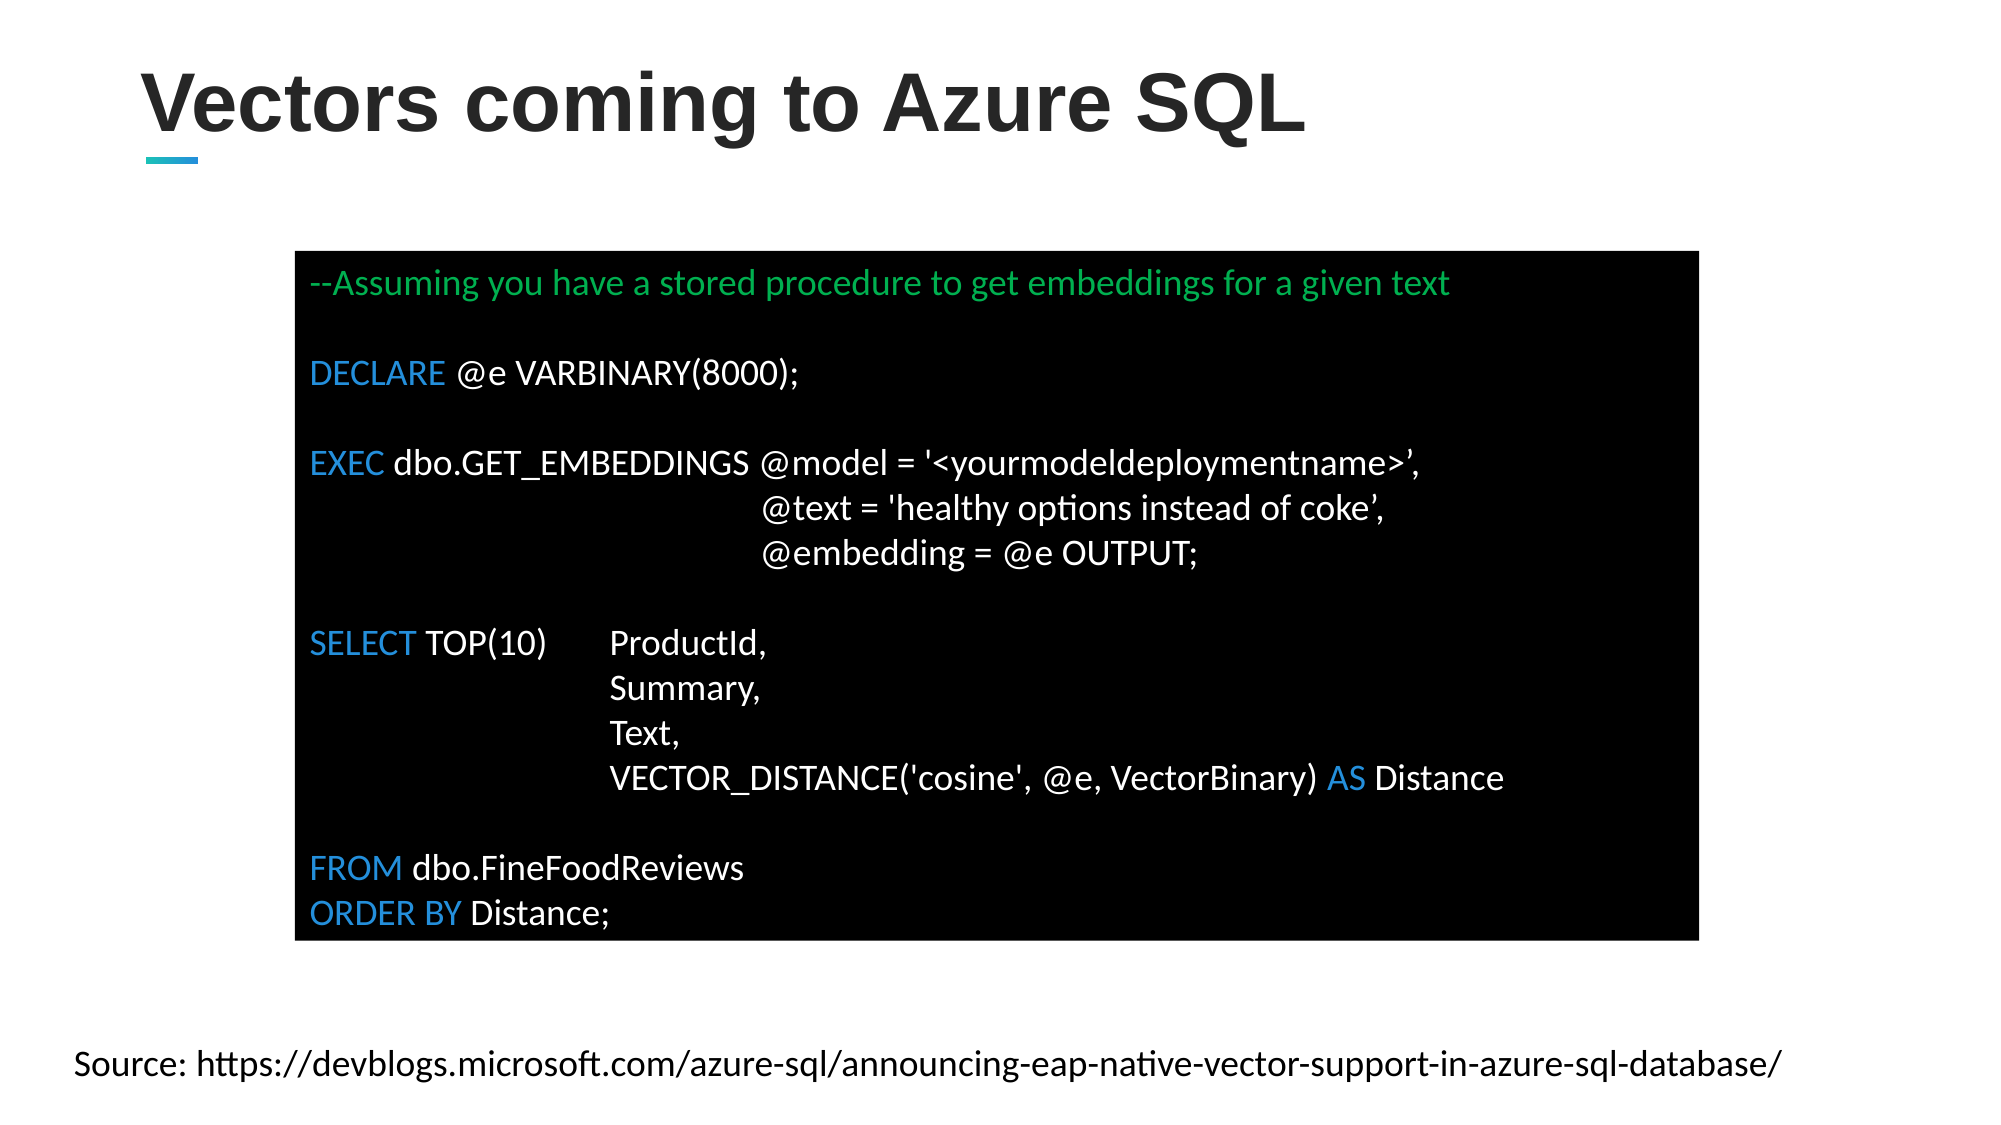

Vectors coming to Azure SQL

--Assuming you have a stored procedure to get embeddings for a given text

DECLARE @e VARBINARY(8000);

EXEC dbo.GET_EMBEDDINGS @model = '<yourmodeldeploymentname>’,
			@text = 'healthy options instead of coke’,
			@embedding = @e OUTPUT;

SELECT TOP(10) 	ProductId,
		Summary,
		Text,
		VECTOR_DISTANCE('cosine', @e, VectorBinary) AS Distance

FROM dbo.FineFoodReviews
ORDER BY Distance;
Source: https://devblogs.microsoft.com/azure-sql/announcing-eap-native-vector-support-in-azure-sql-database/